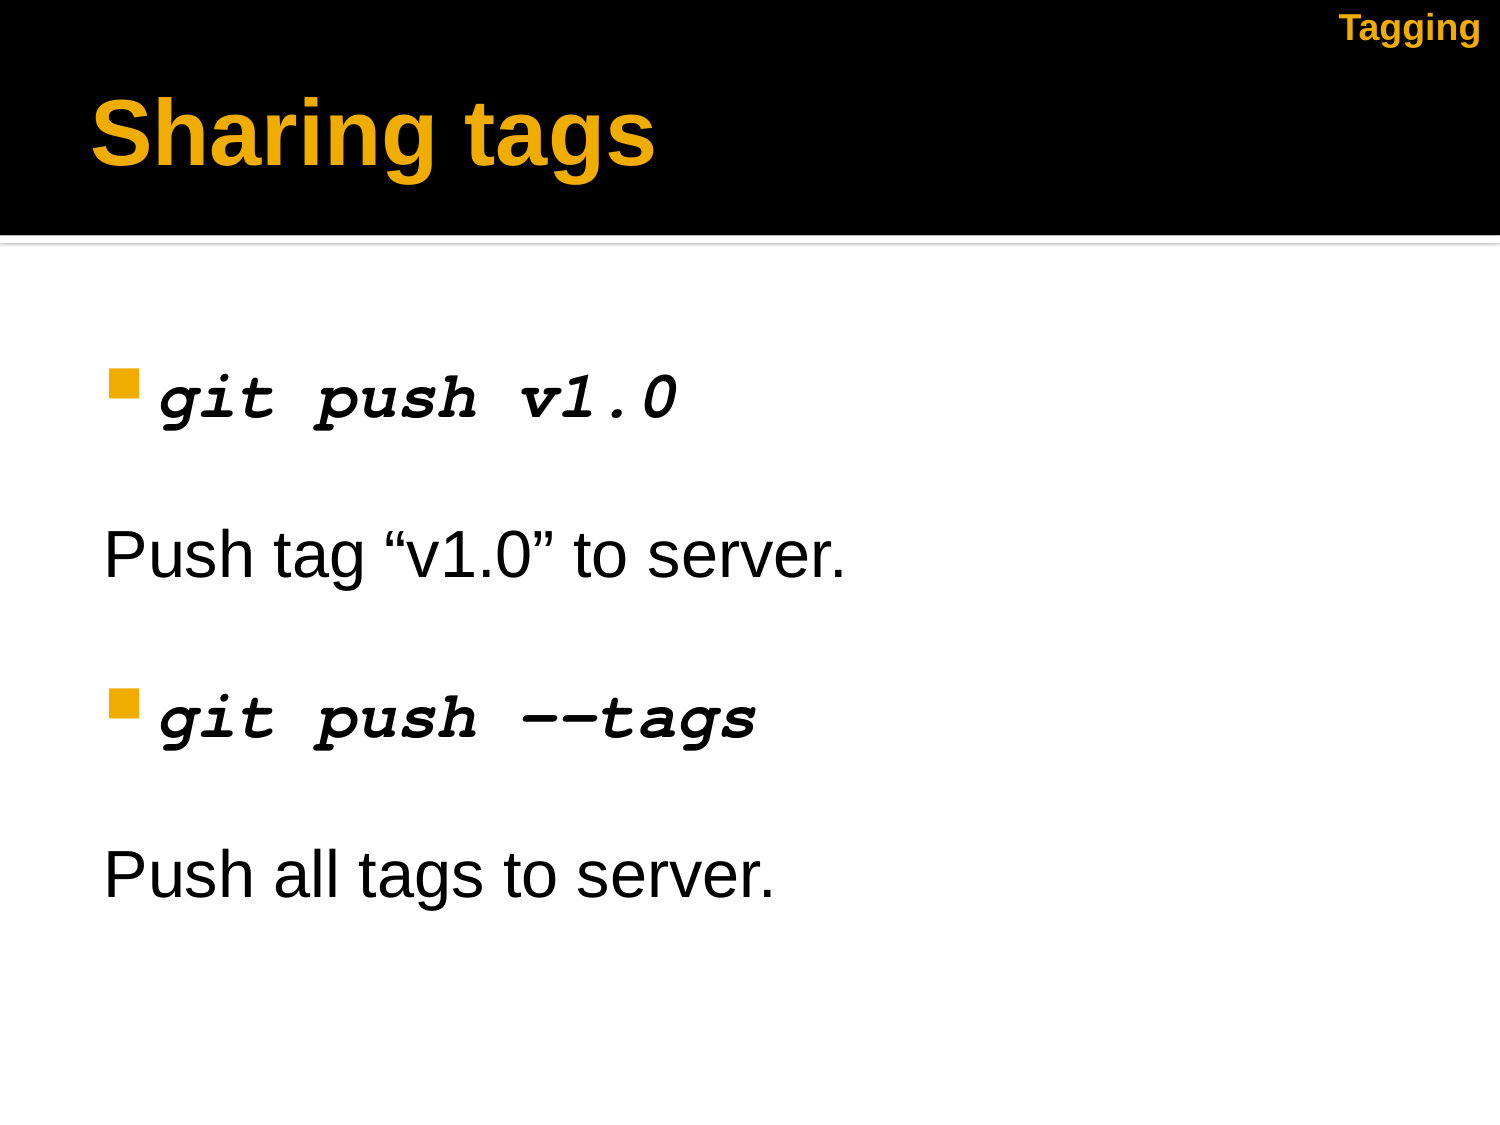

Tagging
# Sharing tags
git push v1.0

Push tag “v1.0” to server.

git push --tags

Push all tags to server.